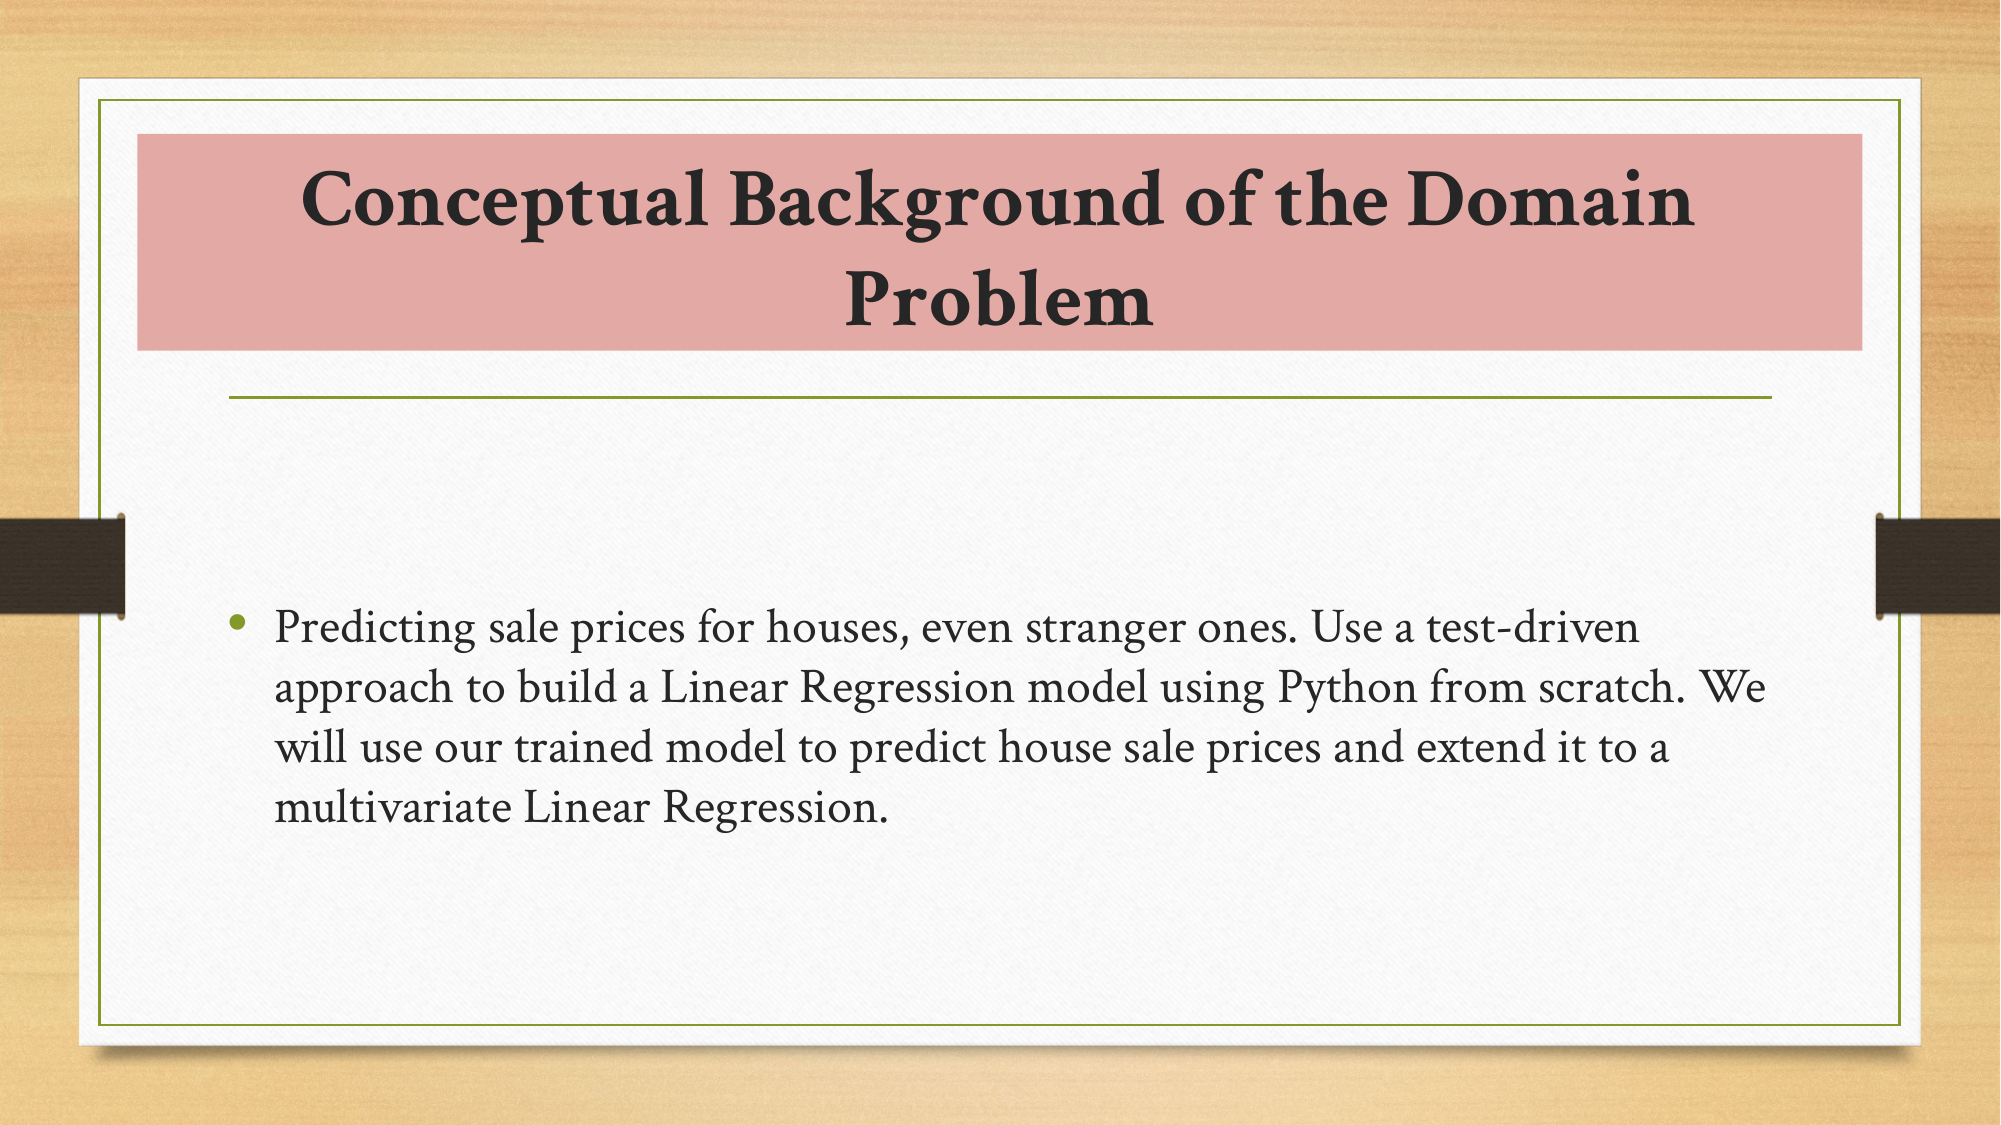

# Conceptual Background of the Domain Problem

Predicting sale prices for houses, even stranger ones. Use a test-driven approach to build a Linear Regression model using Python from scratch. We will use our trained model to predict house sale prices and extend it to a multivariate Linear Regression.